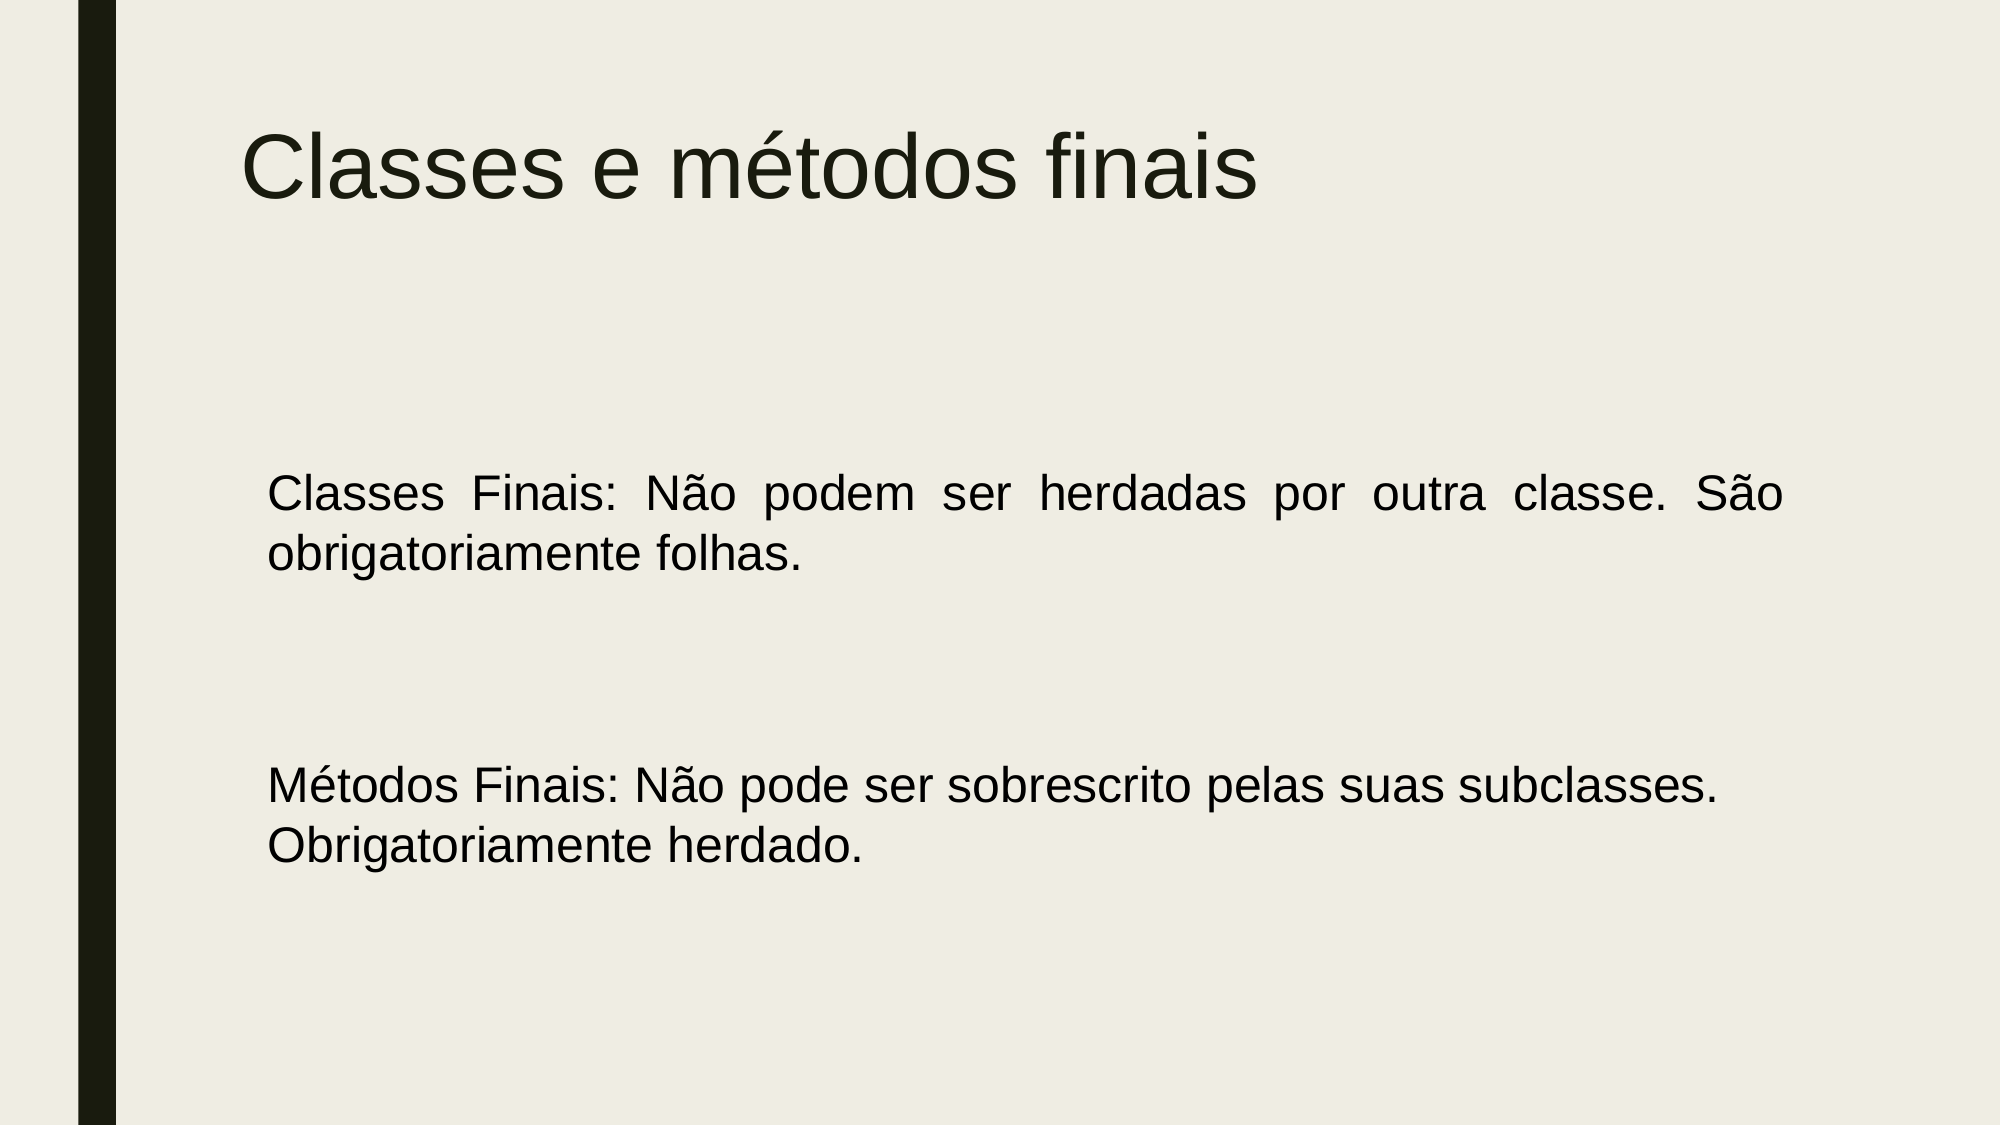

# Classes e métodos finais
Classes Finais: Não podem ser herdadas por outra classe. São obrigatoriamente folhas.
Métodos Finais: Não pode ser sobrescrito pelas suas subclasses. Obrigatoriamente herdado.